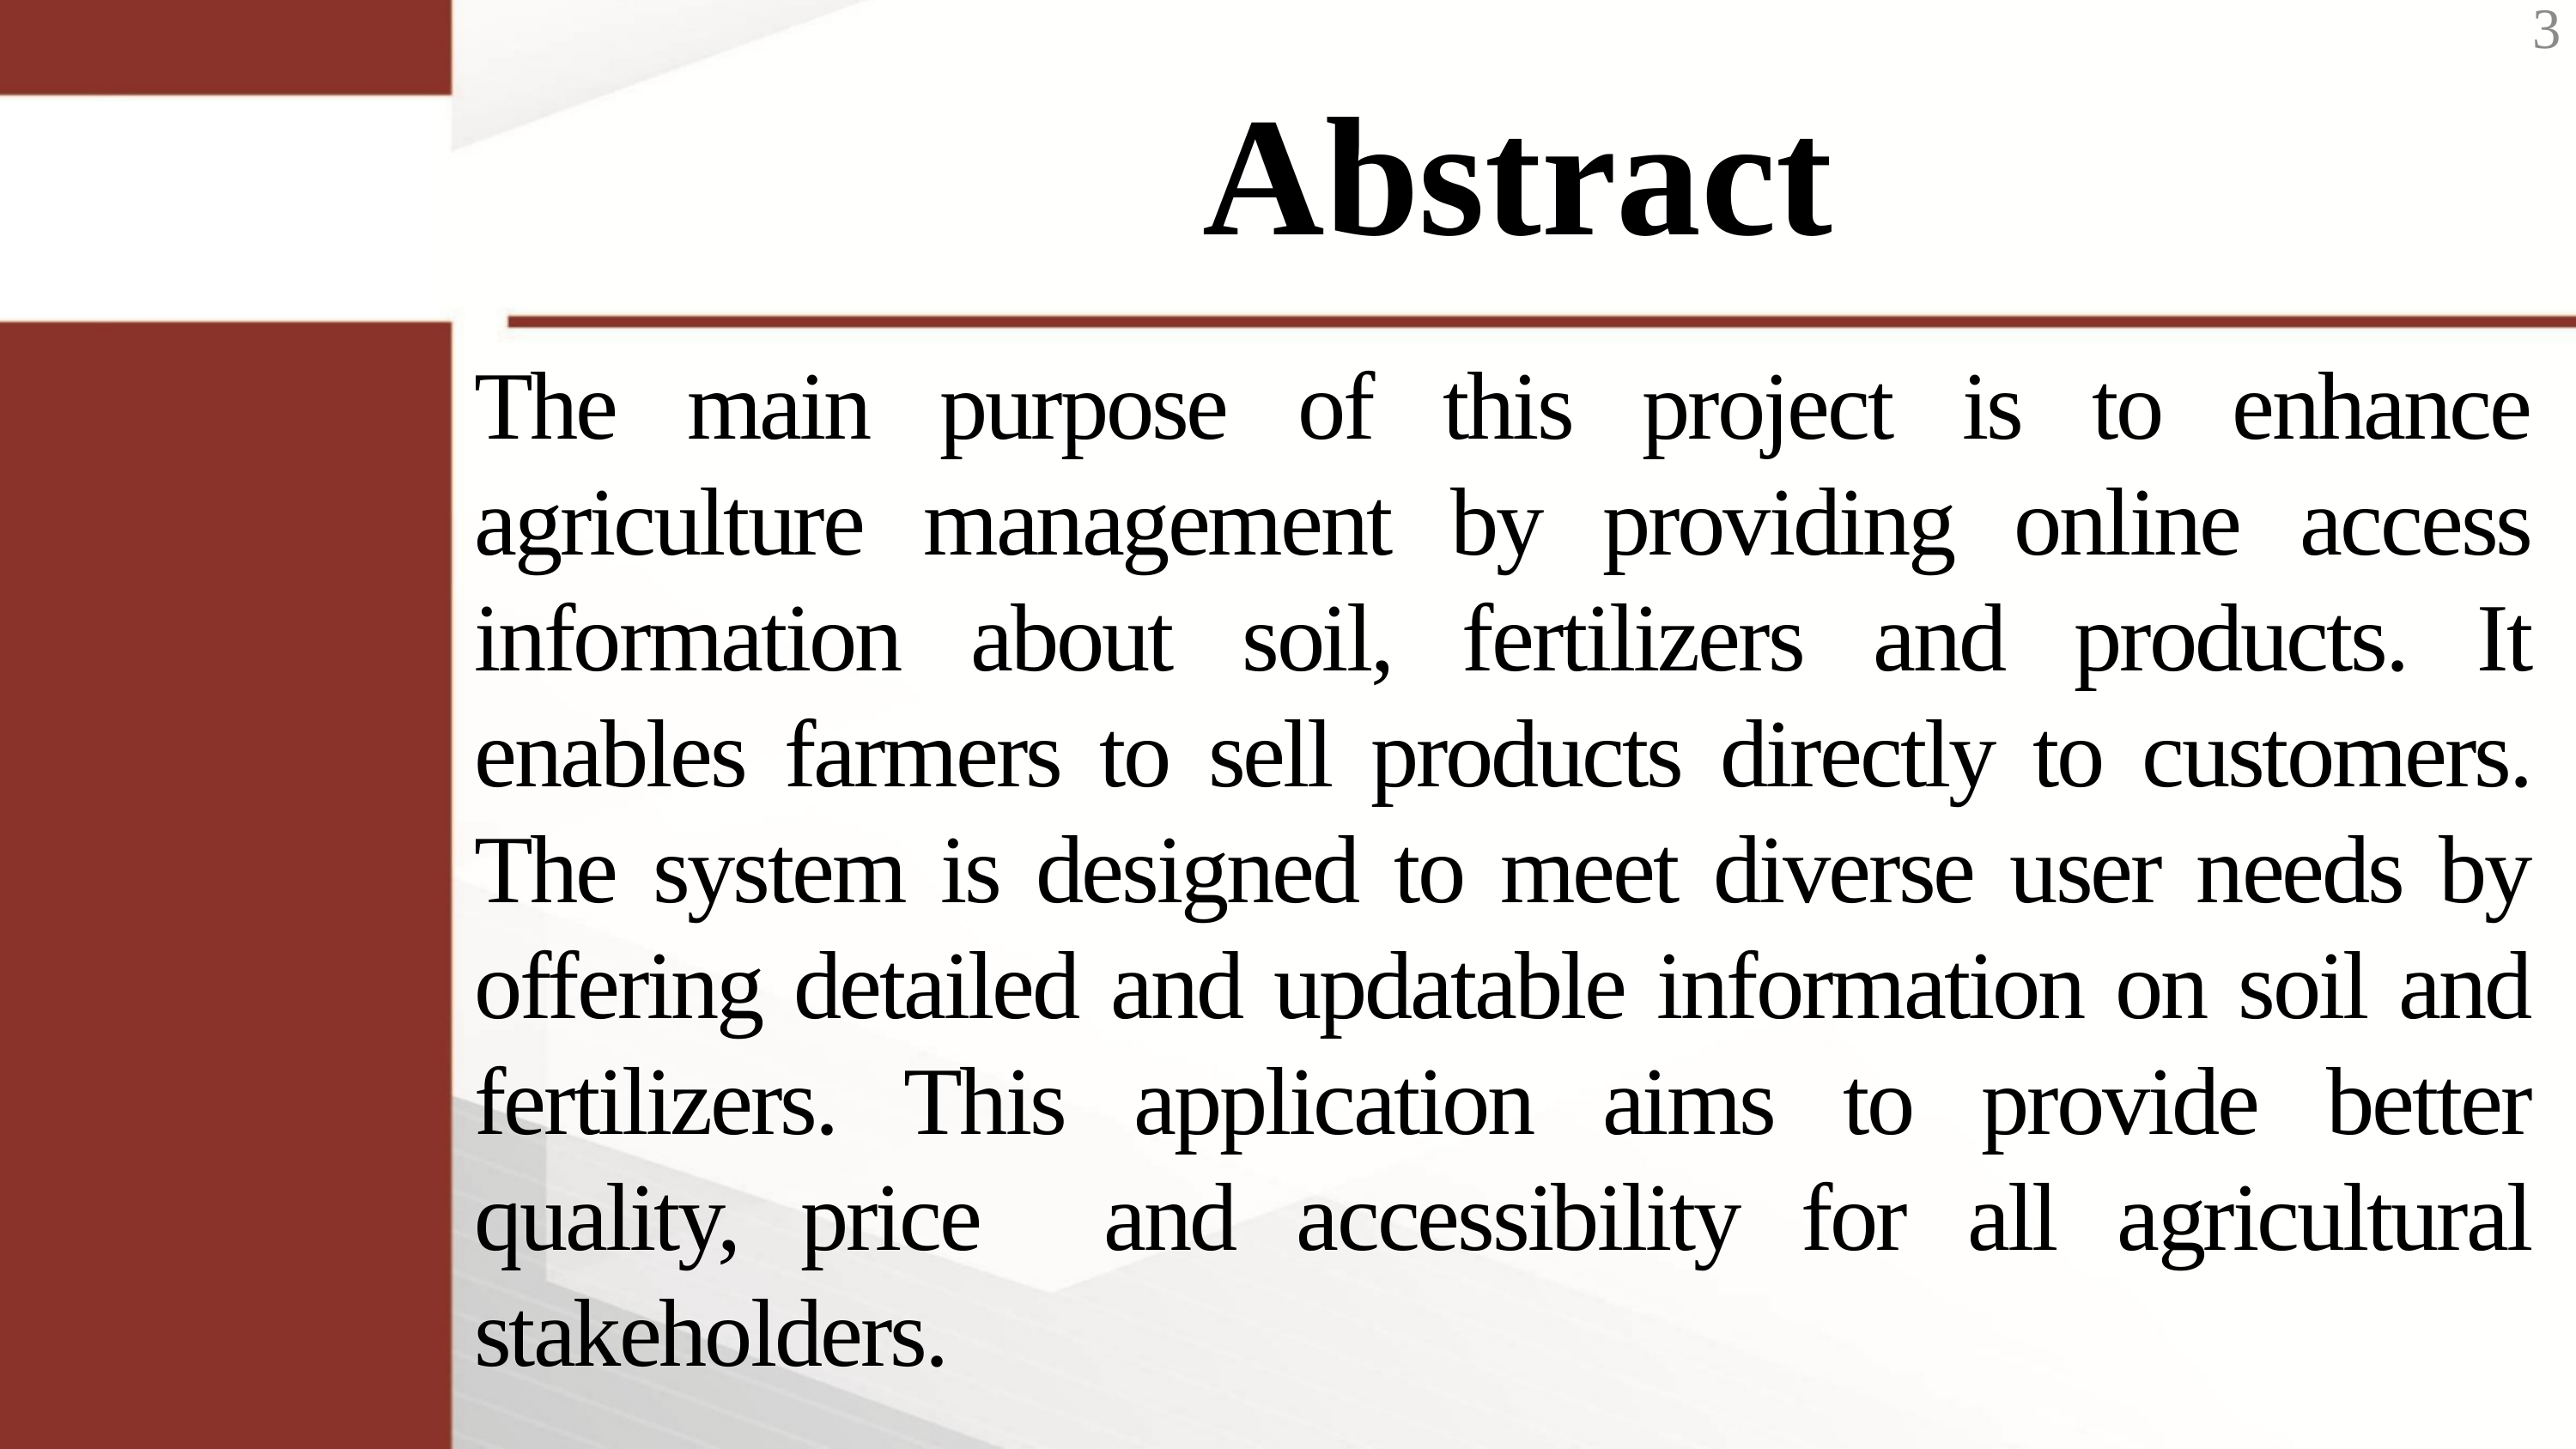

3
 Abstract

The main purpose of this project is to enhance agriculture management by providing online access information about soil, fertilizers and products. It enables farmers to sell products directly to customers. The system is designed to meet diverse user needs by offering detailed and updatable information on soil and fertilizers. This application aims to provide better quality, price  and accessibility for all agricultural stakeholders.